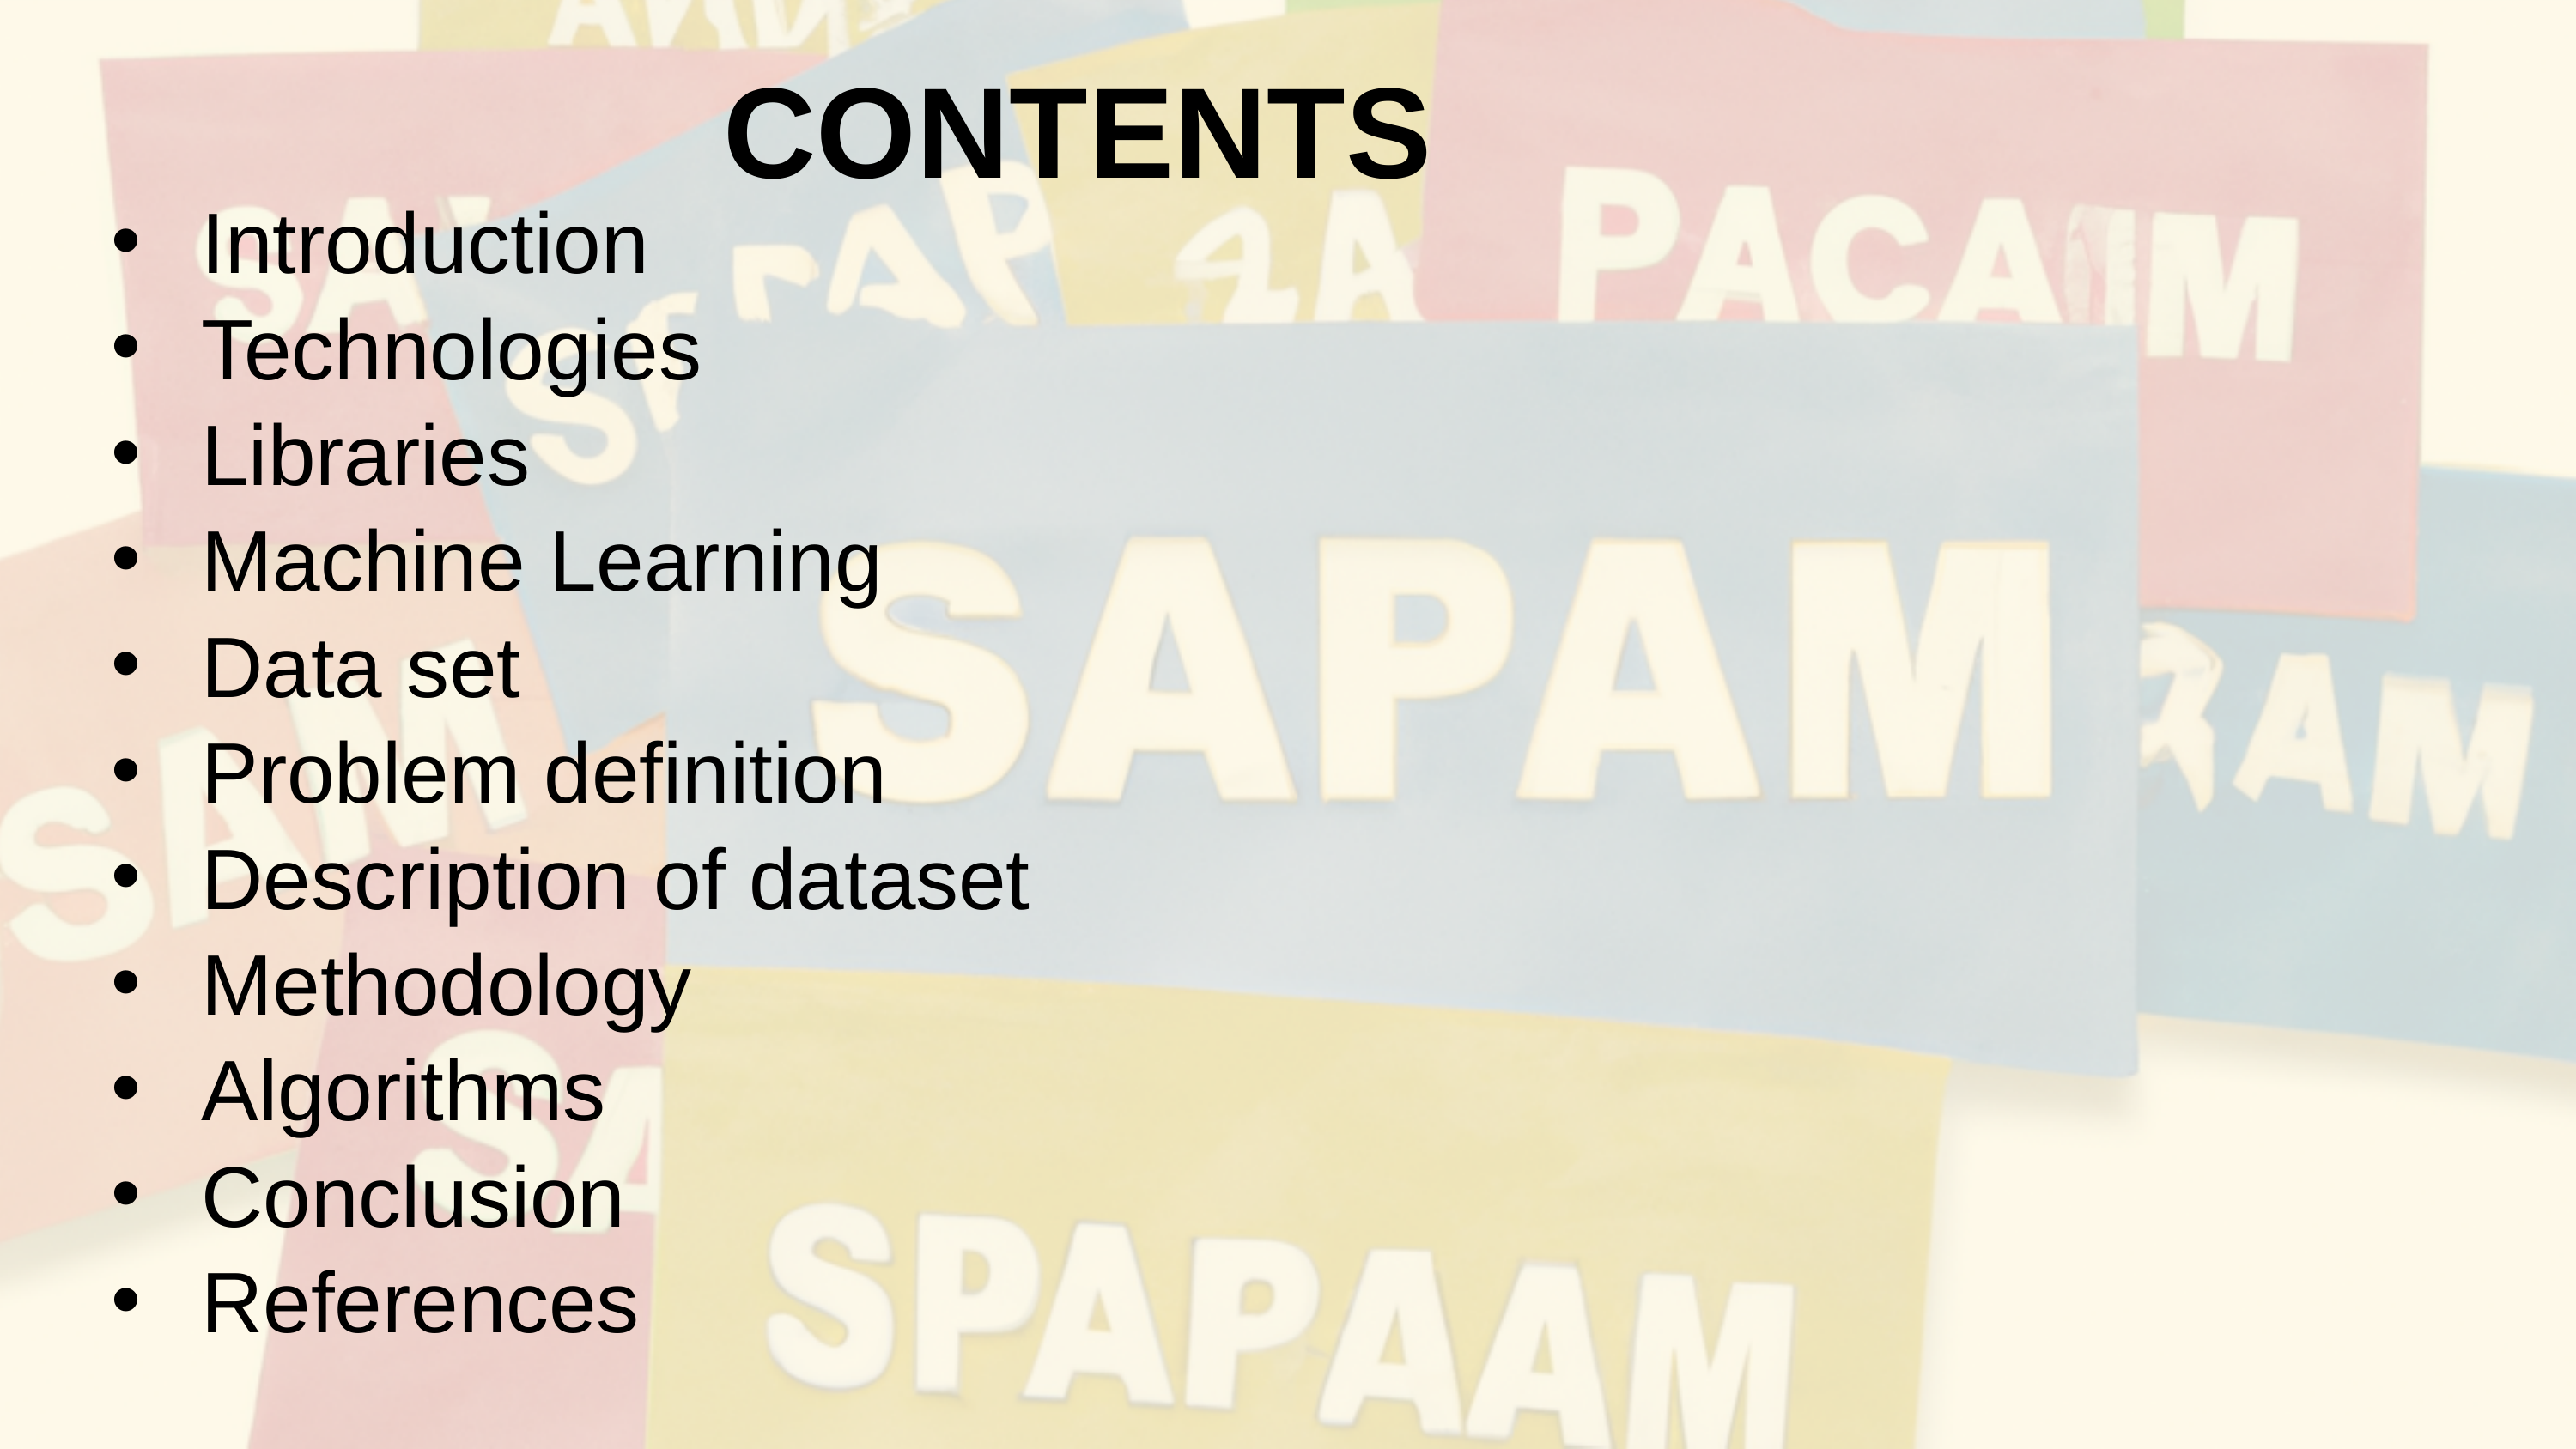

CONTENTS
Introduction
Technologies
Libraries
Machine Learning
Data set
Problem definition
Description of dataset
Methodology
Algorithms
Conclusion
References